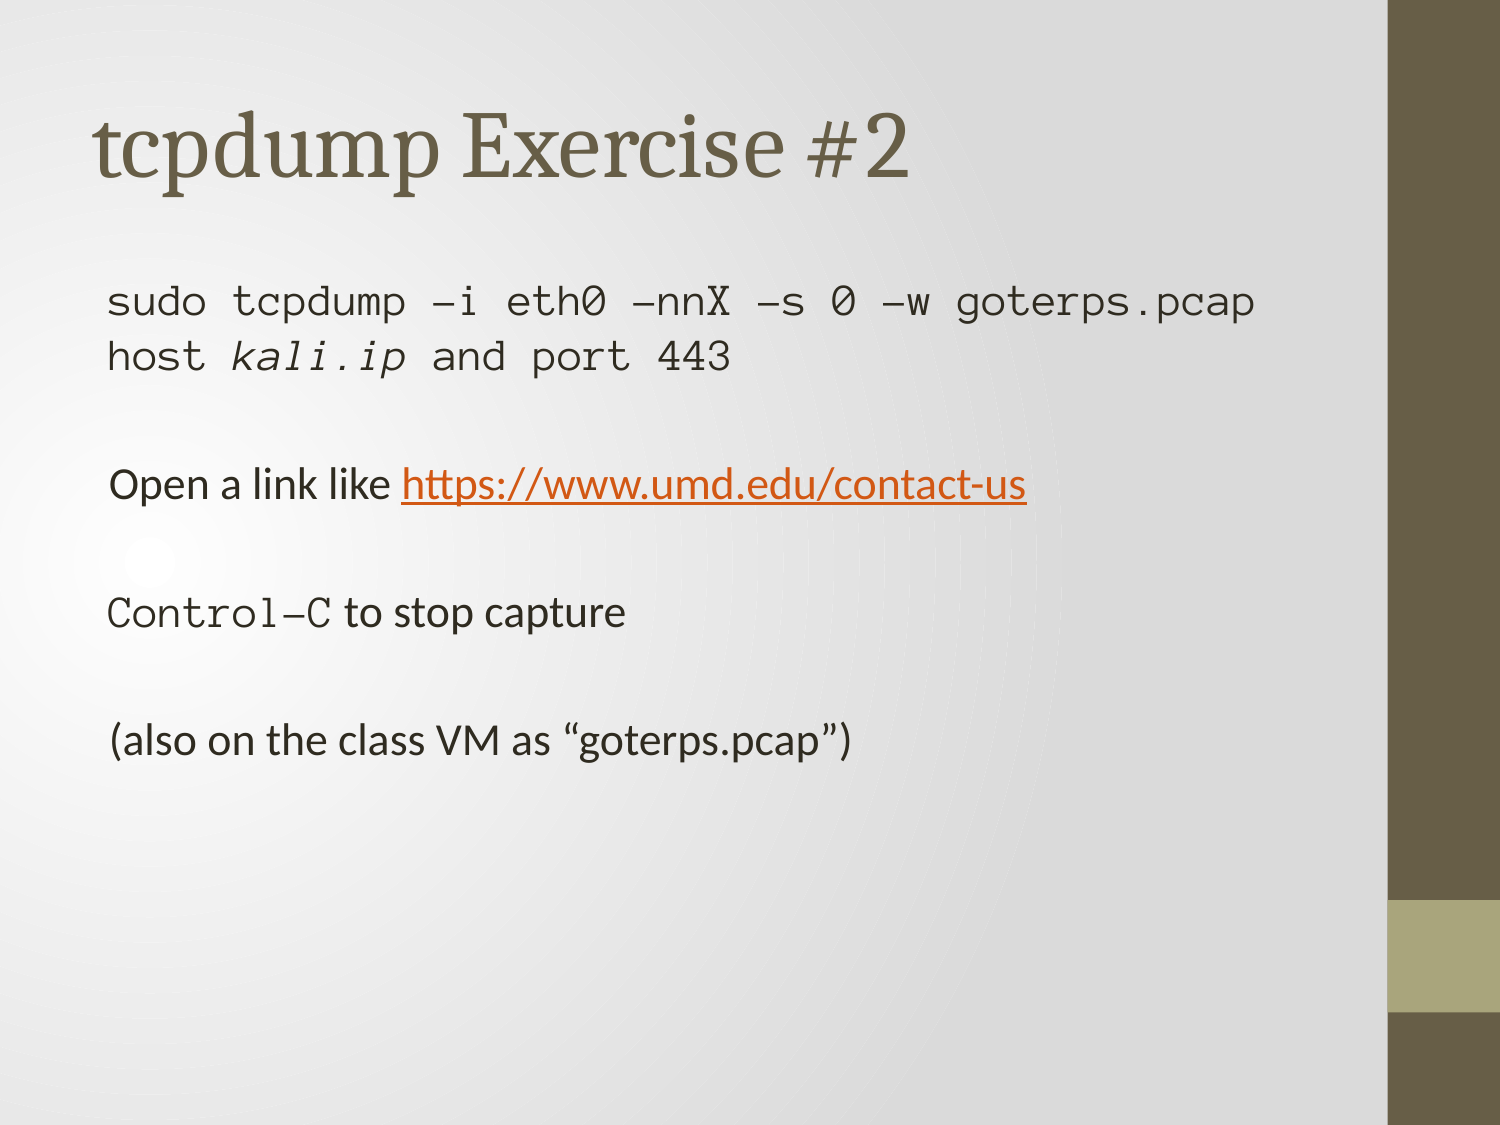

# tcpdump Exercise #2
sudo tcpdump -i eth0 -nnX -s 0 -w goterps.pcap host kali.ip and port 443

Open a link like https://www.umd.edu/contact-us

Control-C to stop capture

(also on the class VM as “goterps.pcap”)